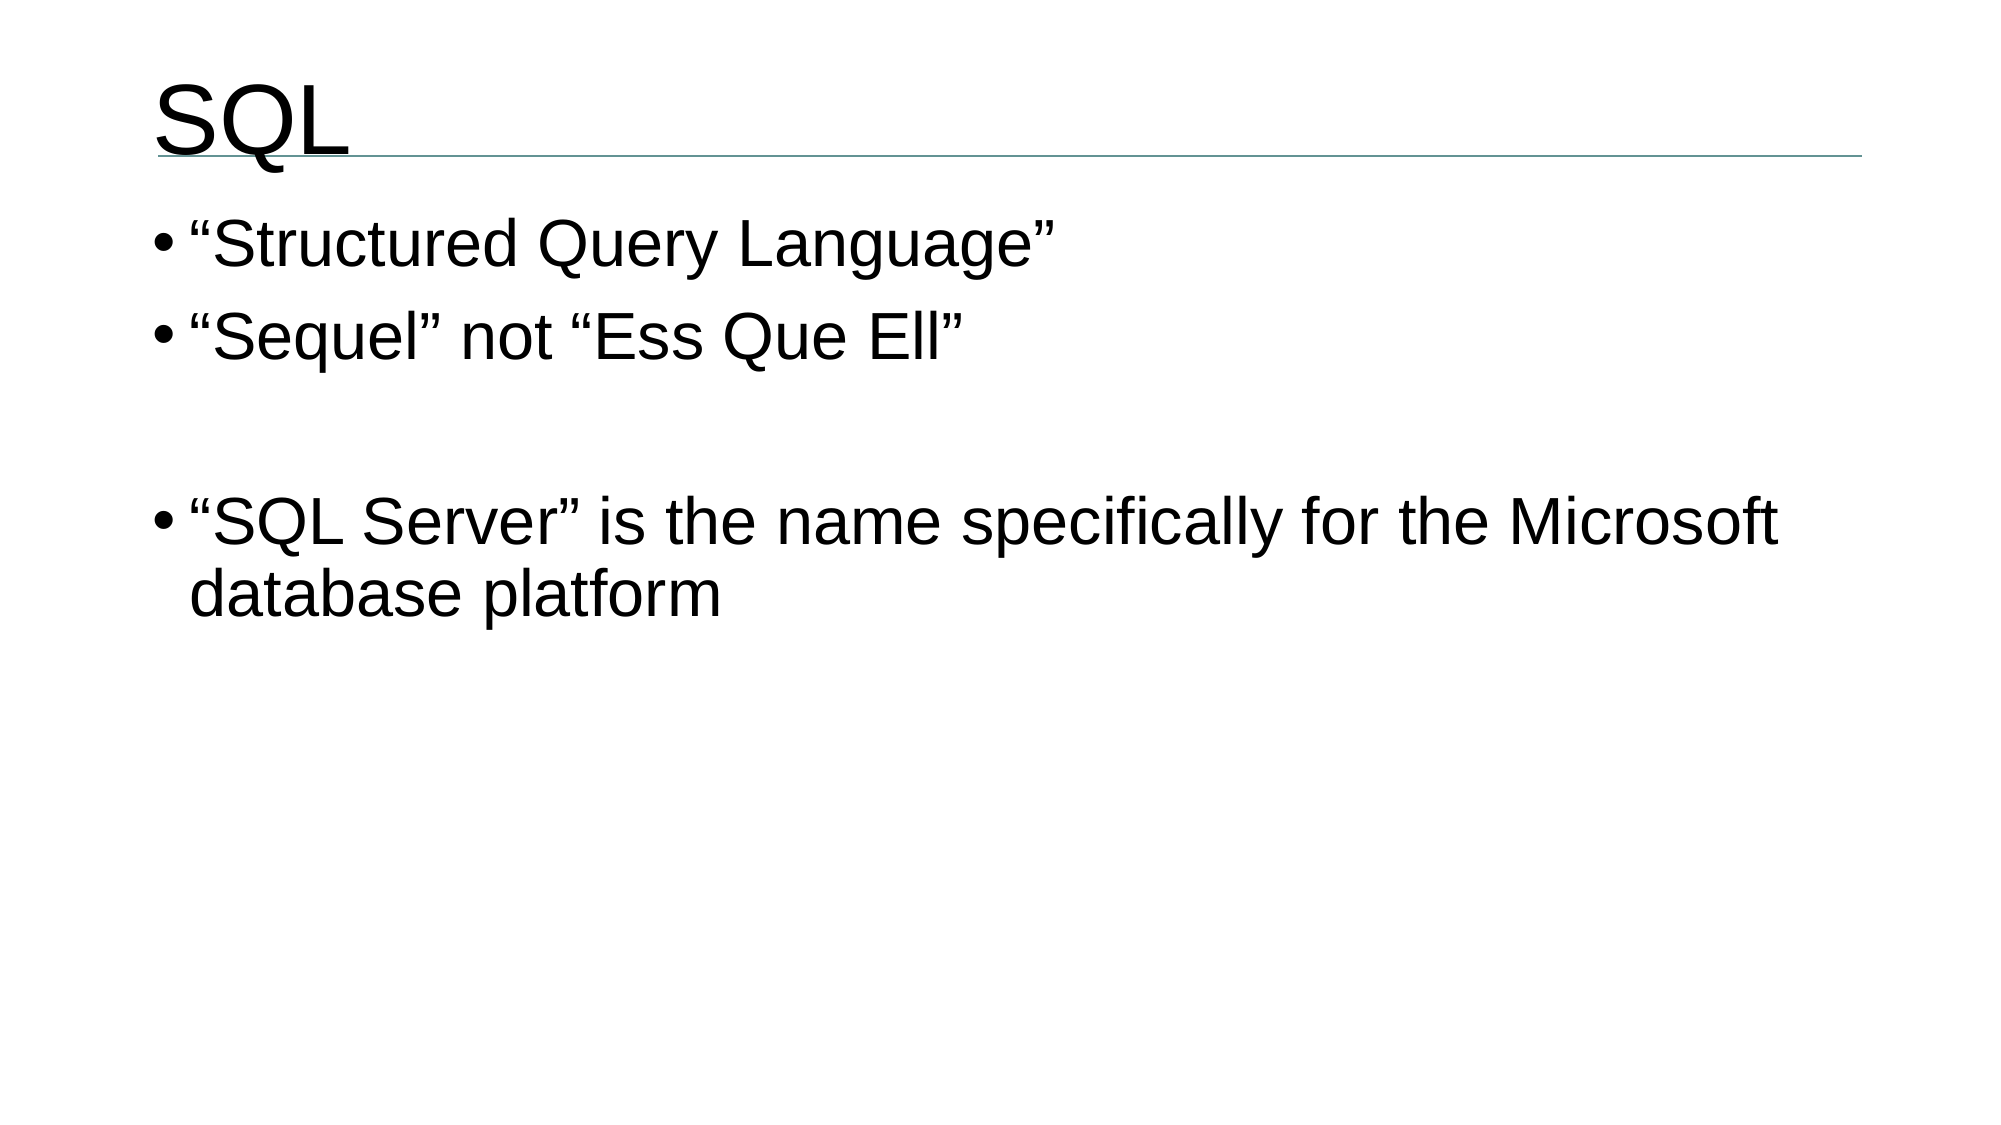

# SQL
“Structured Query Language”
“Sequel” not “Ess Que Ell”

“SQL Server” is the name specifically for the Microsoft database platform